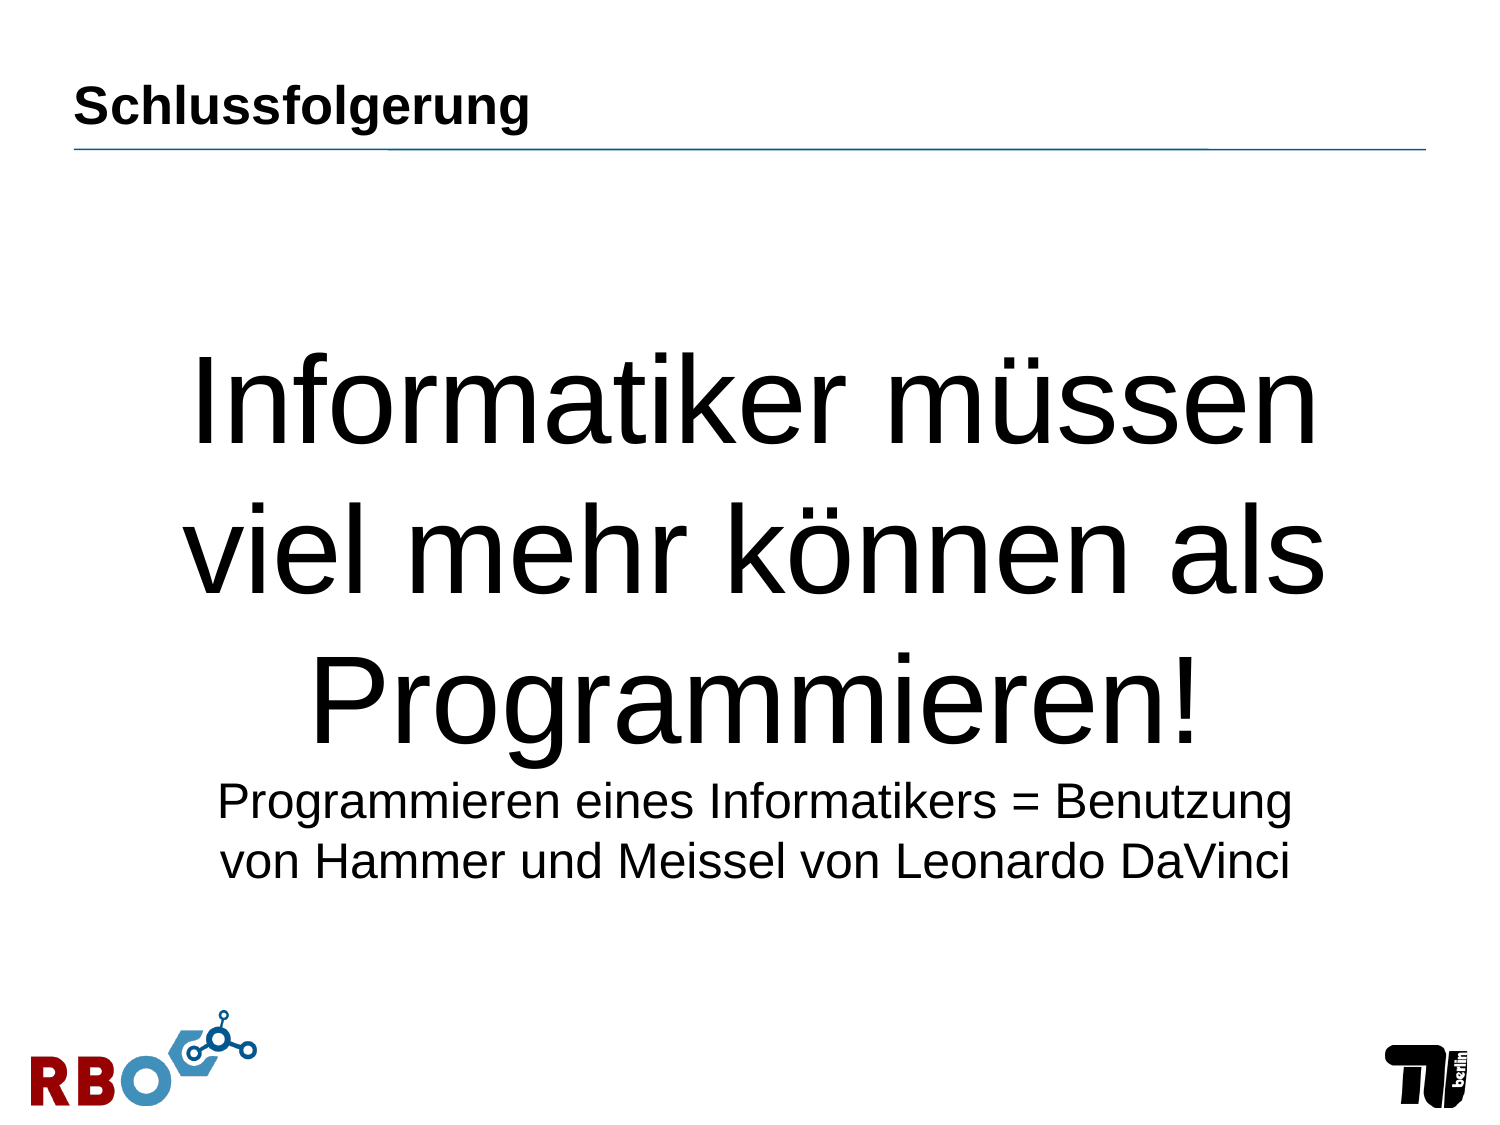

# Schlussfolgerung
Informatiker müssen viel mehr können als Programmieren!
Programmieren eines Informatikers = Benutzung von Hammer und Meissel von Leonardo DaVinci